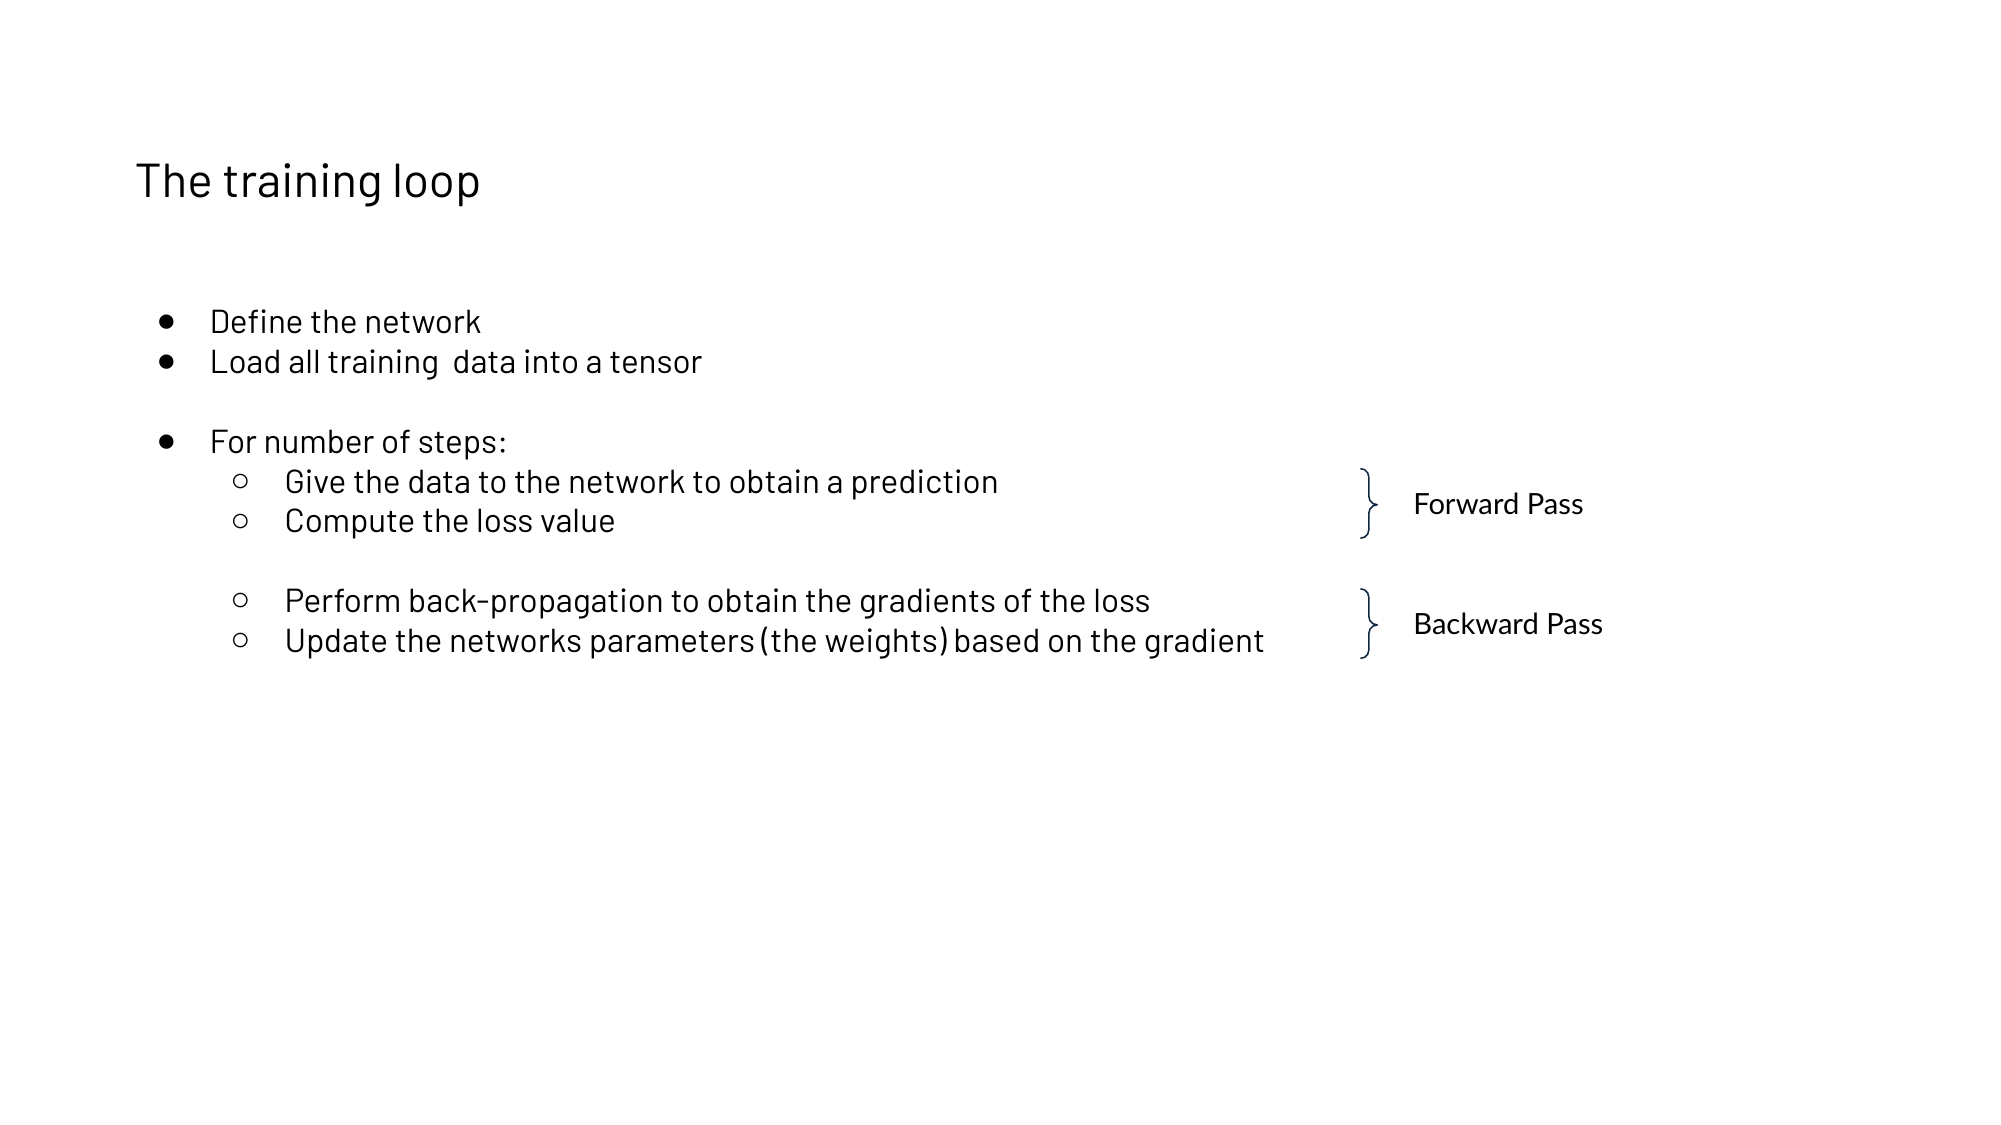

# The training loop

Define the network
Load all training  data into a tensor

For number of steps:
Give the data to the network to obtain a prediction
Compute the loss value

Perform back-propagation to obtain the gradients of the loss
Update the networks parameters (the weights) based on the gradient

Forward Pass

Backward Pass